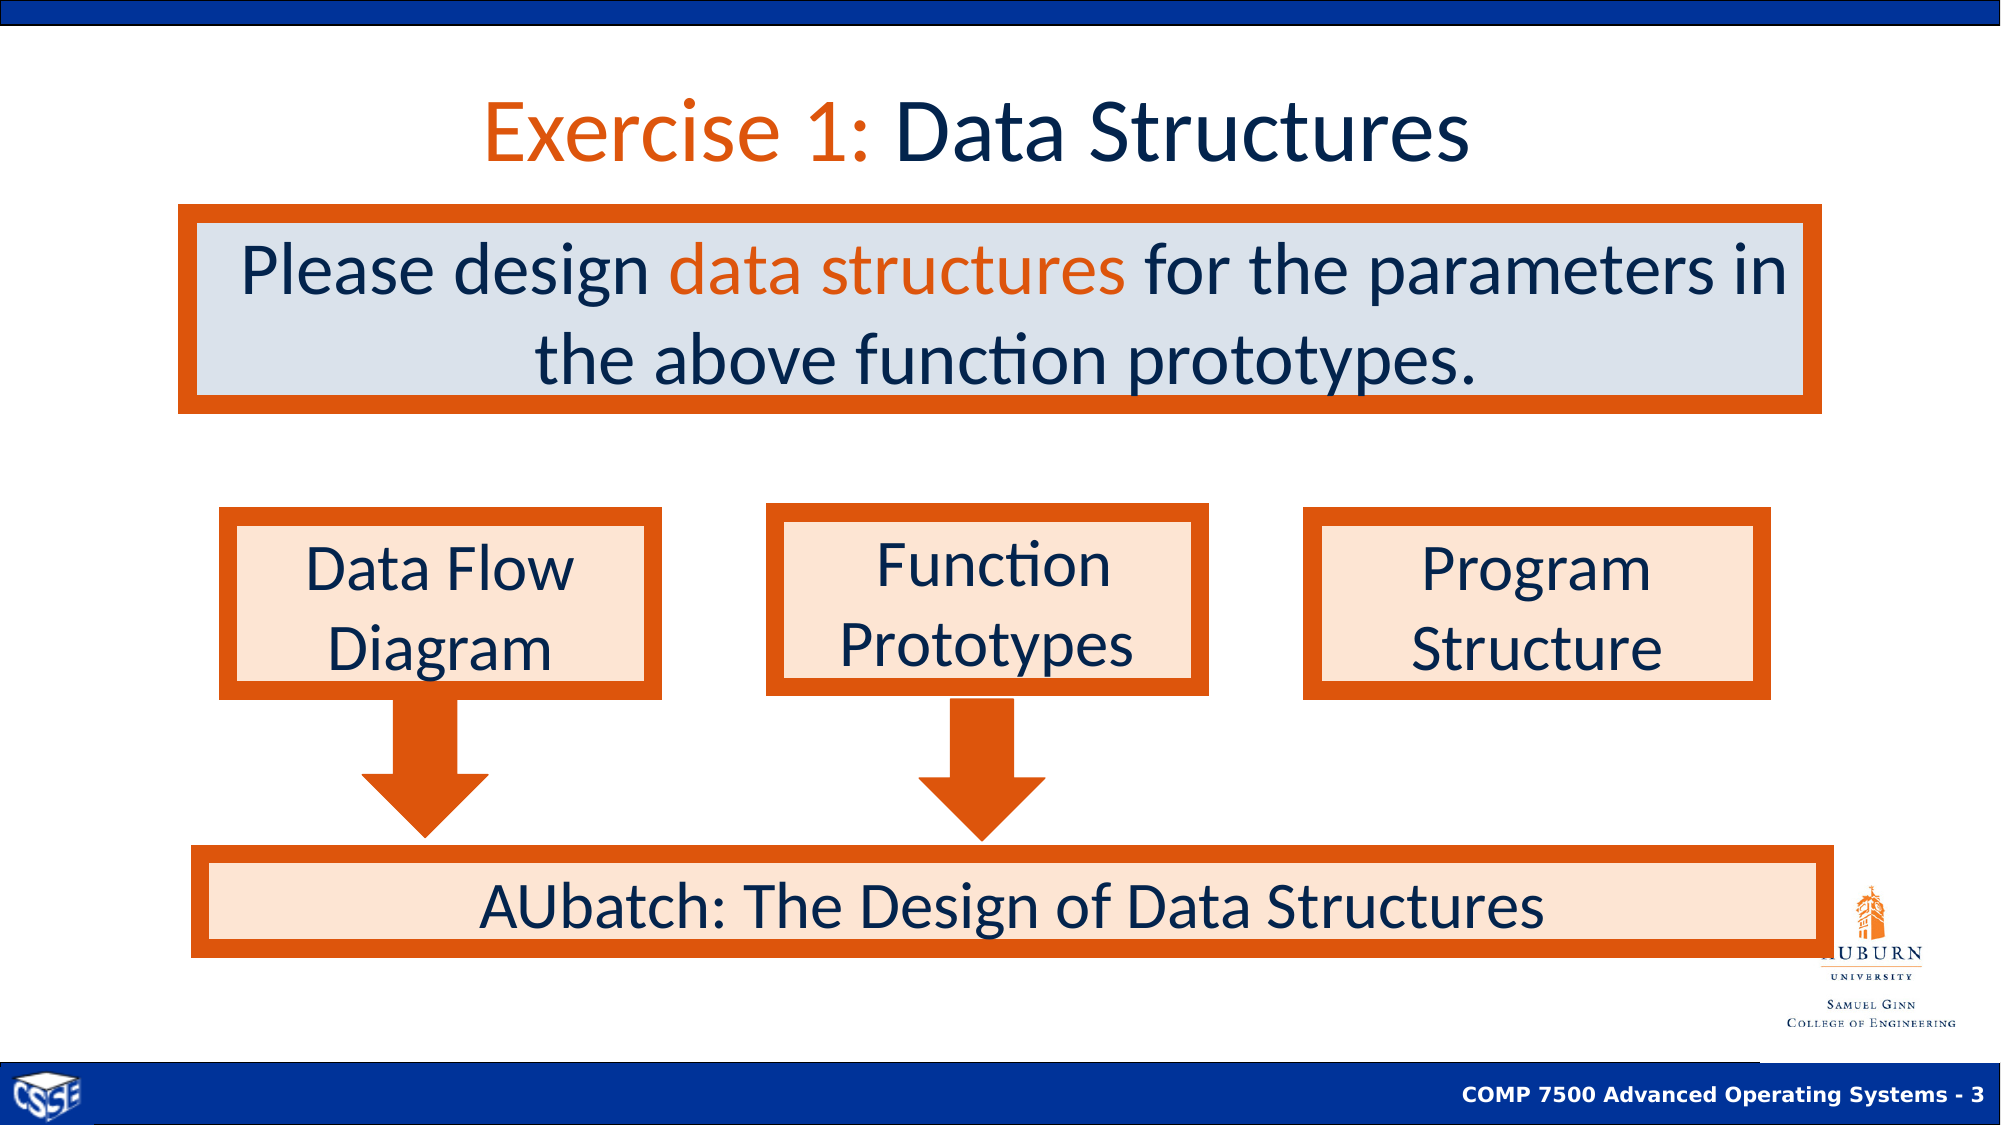

Exercise 1: Data Structures
Please design data structures for the parameters in the above function prototypes.
 Function
Prototypes

Data Flow
Diagram

Program
Structure
AUbatch: The Design of Data Structures